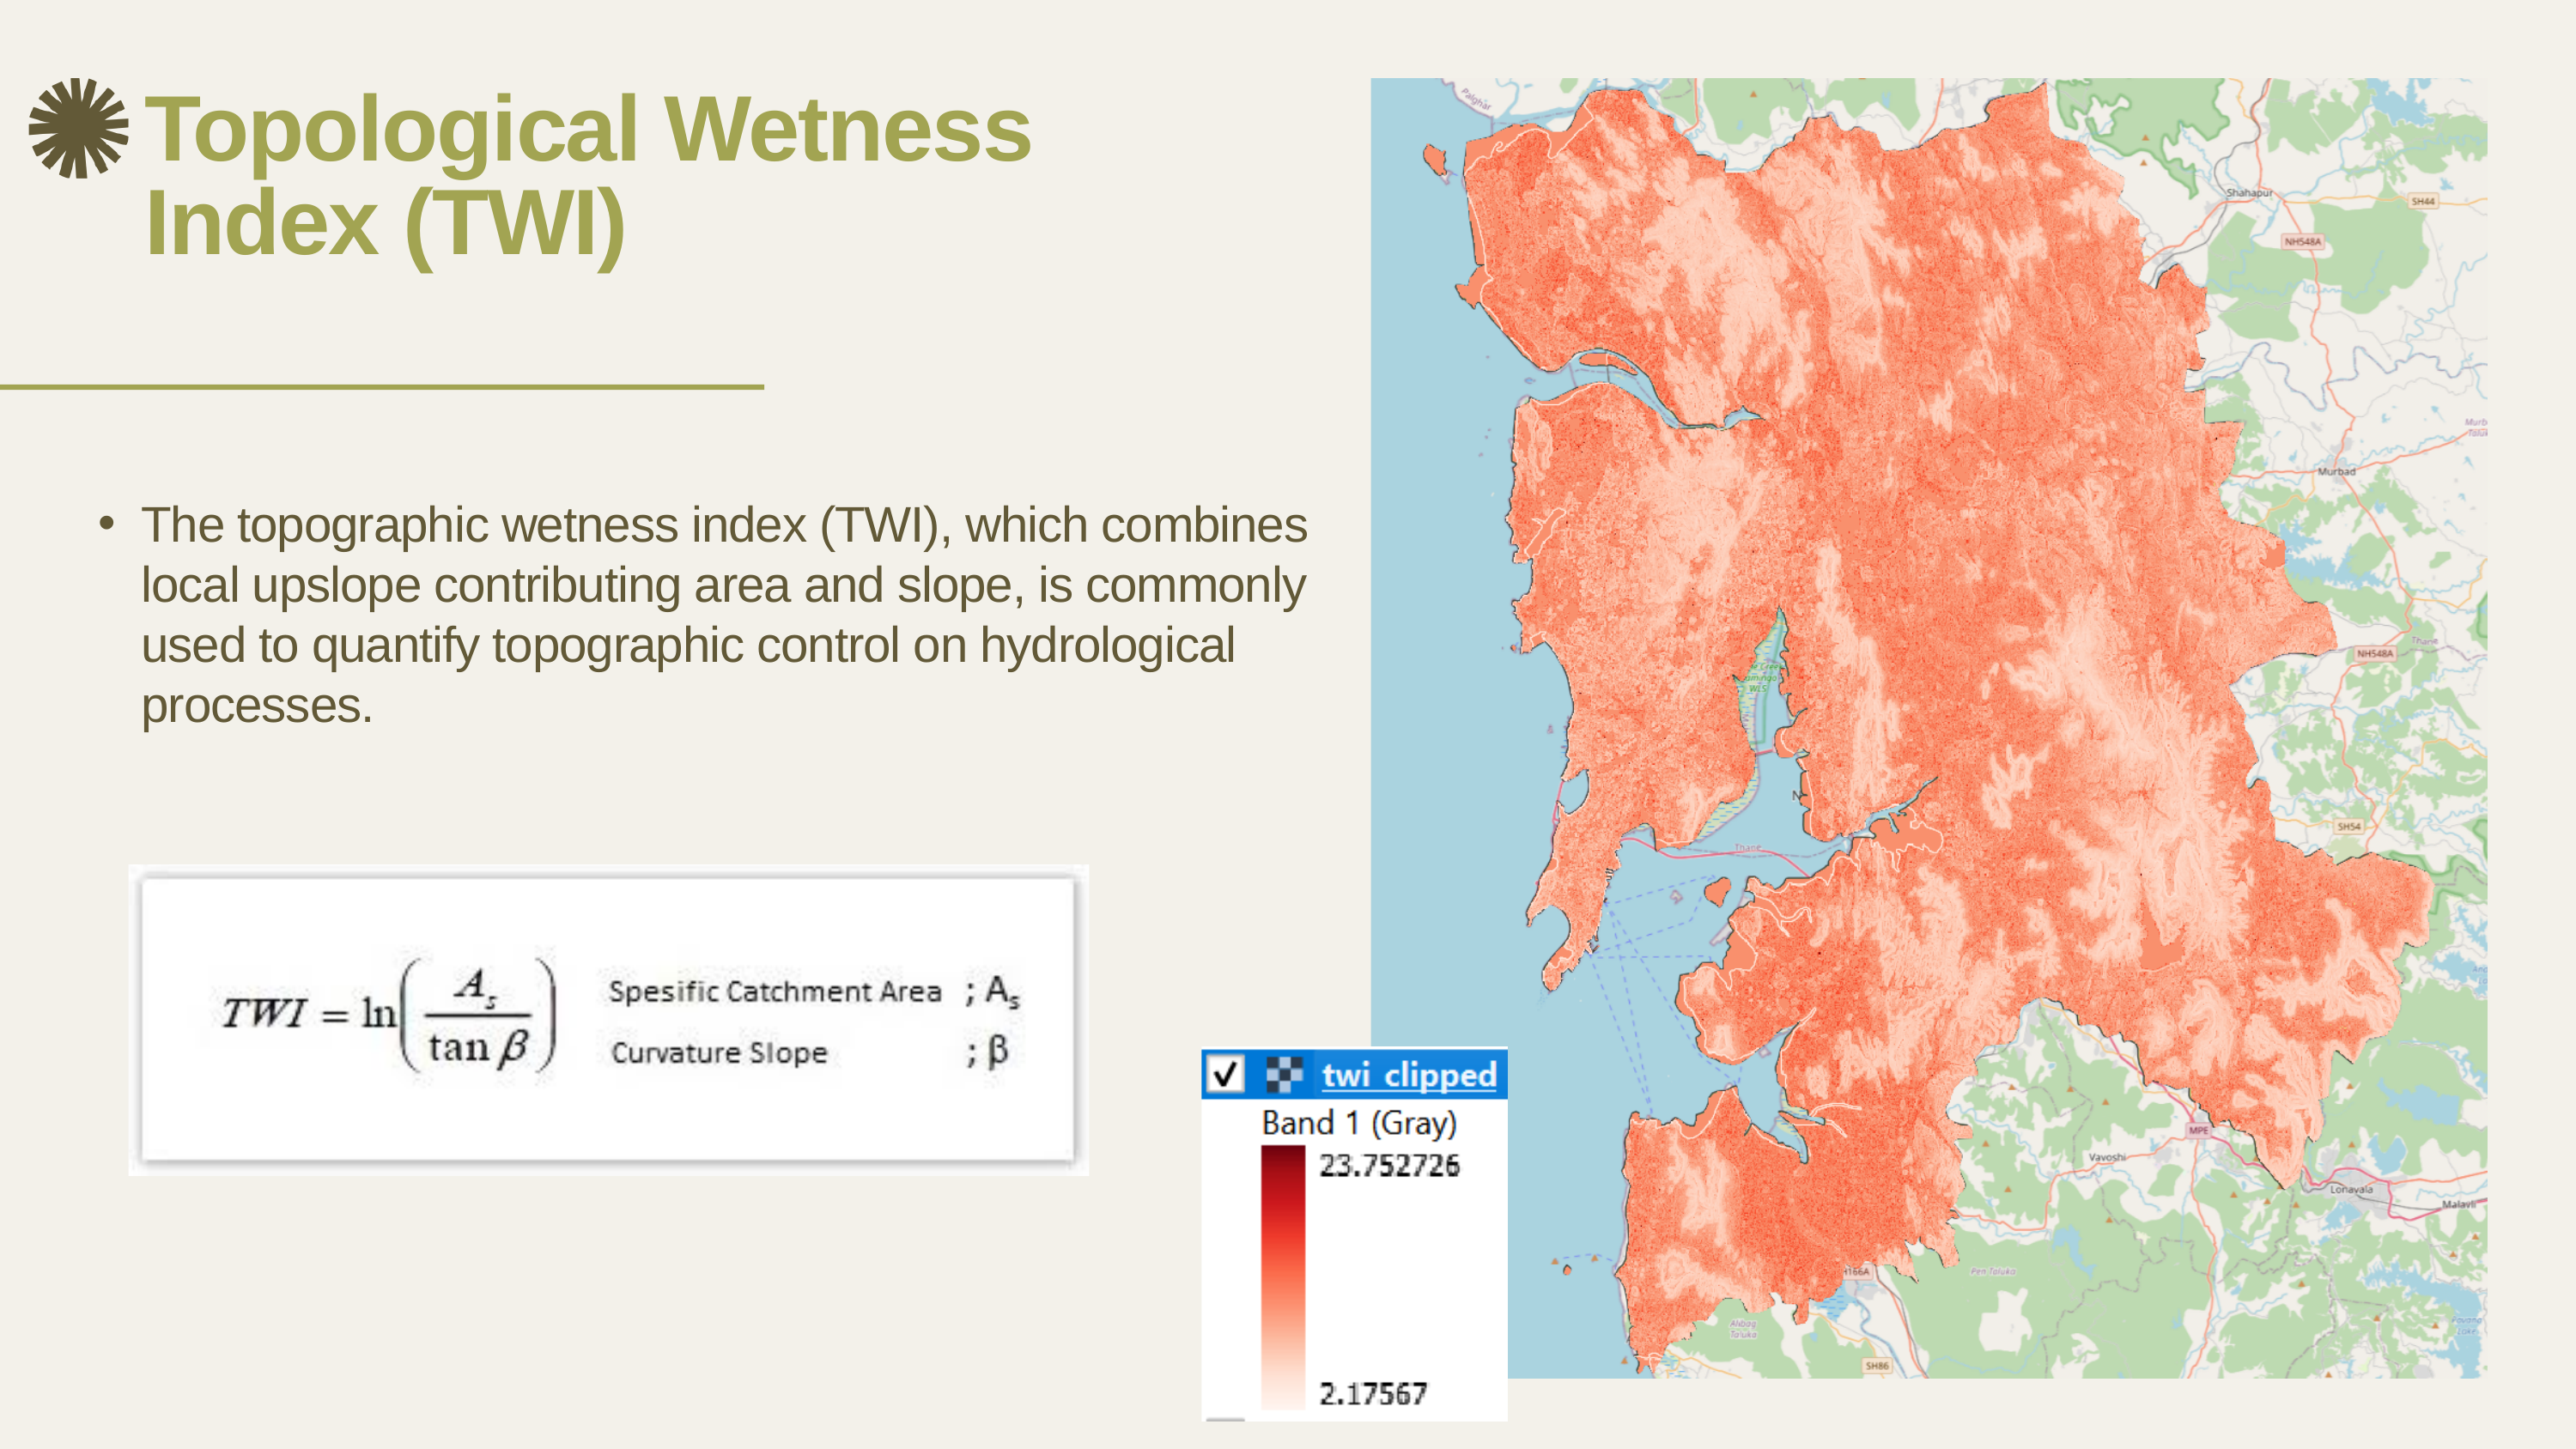

Topological Wetness Index (TWI)

The topographic wetness index (TWI), which combines local upslope contributing area and slope, is commonly used to quantify topographic control on hydrological processes.